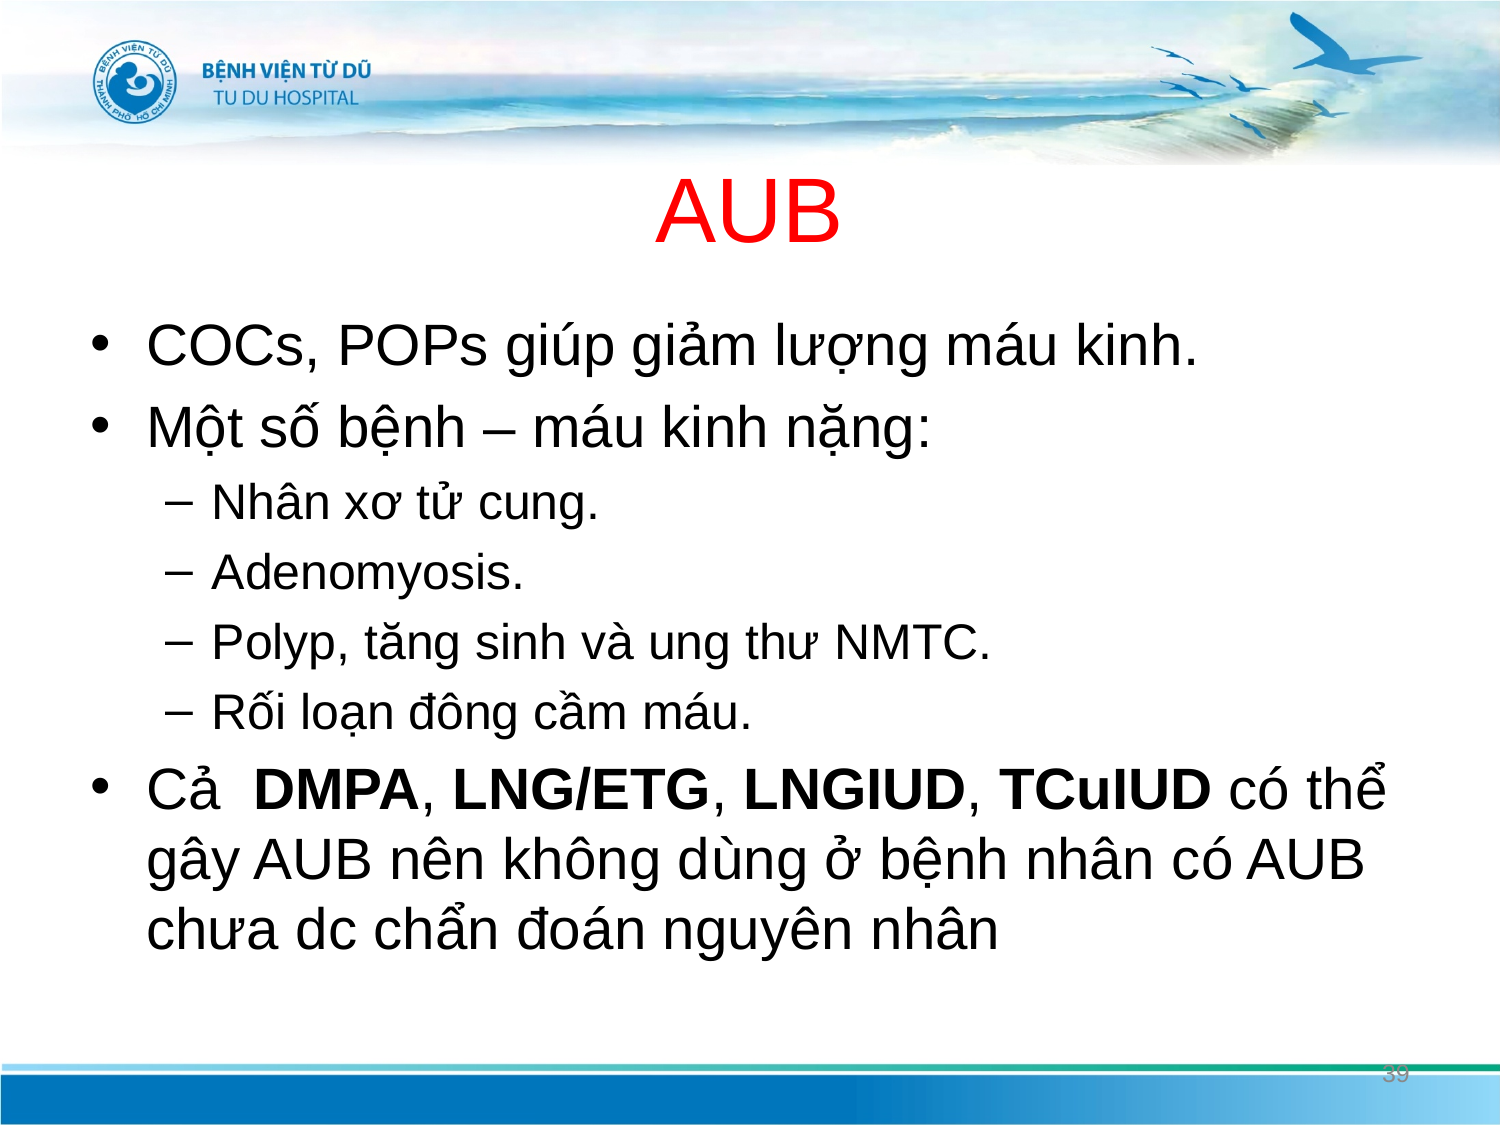

# AUB
COCs, POPs giúp giảm lượng máu kinh.
Một số bệnh – máu kinh nặng:
Nhân xơ tử cung.
Adenomyosis.
Polyp, tăng sinh và ung thư NMTC.
Rối loạn đông cầm máu.
Cả  DMPA, LNG/ETG, LNGIUD, TCuIUD có thể gây AUB nên không dùng ở bệnh nhân có AUB chưa dc chẩn đoán nguyên nhân

39